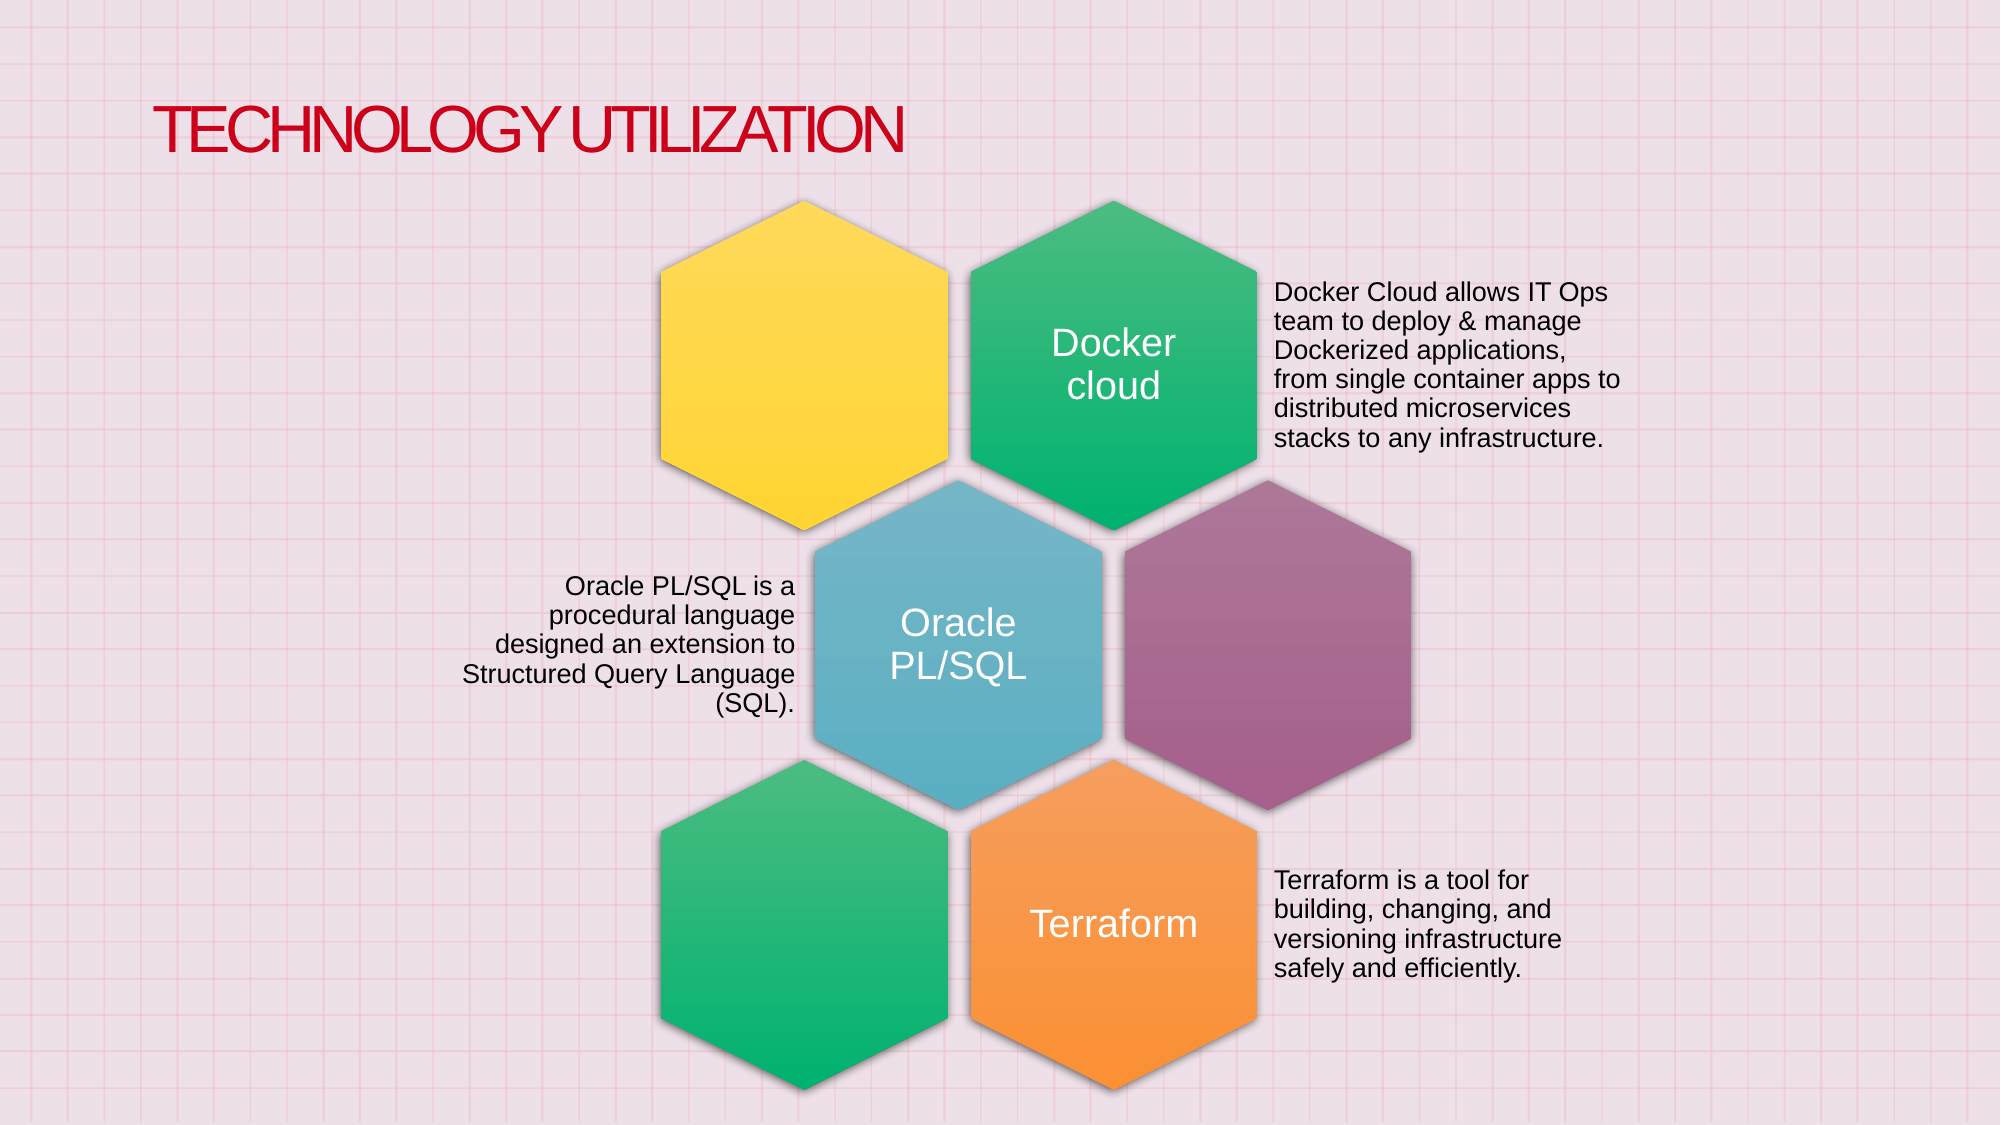

# Technology utilization
Docker cloud
Docker Cloud allows IT Ops team to deploy & manage Dockerized applications, from single container apps to distributed microservices stacks to any infrastructure.

Oracle PL/SQL
Oracle PL/SQL is a procedural language designed an extension to Structured Query Language (SQL).

Terraform
Terraform is a tool for building, changing, and versioning infrastructure safely and efficiently.